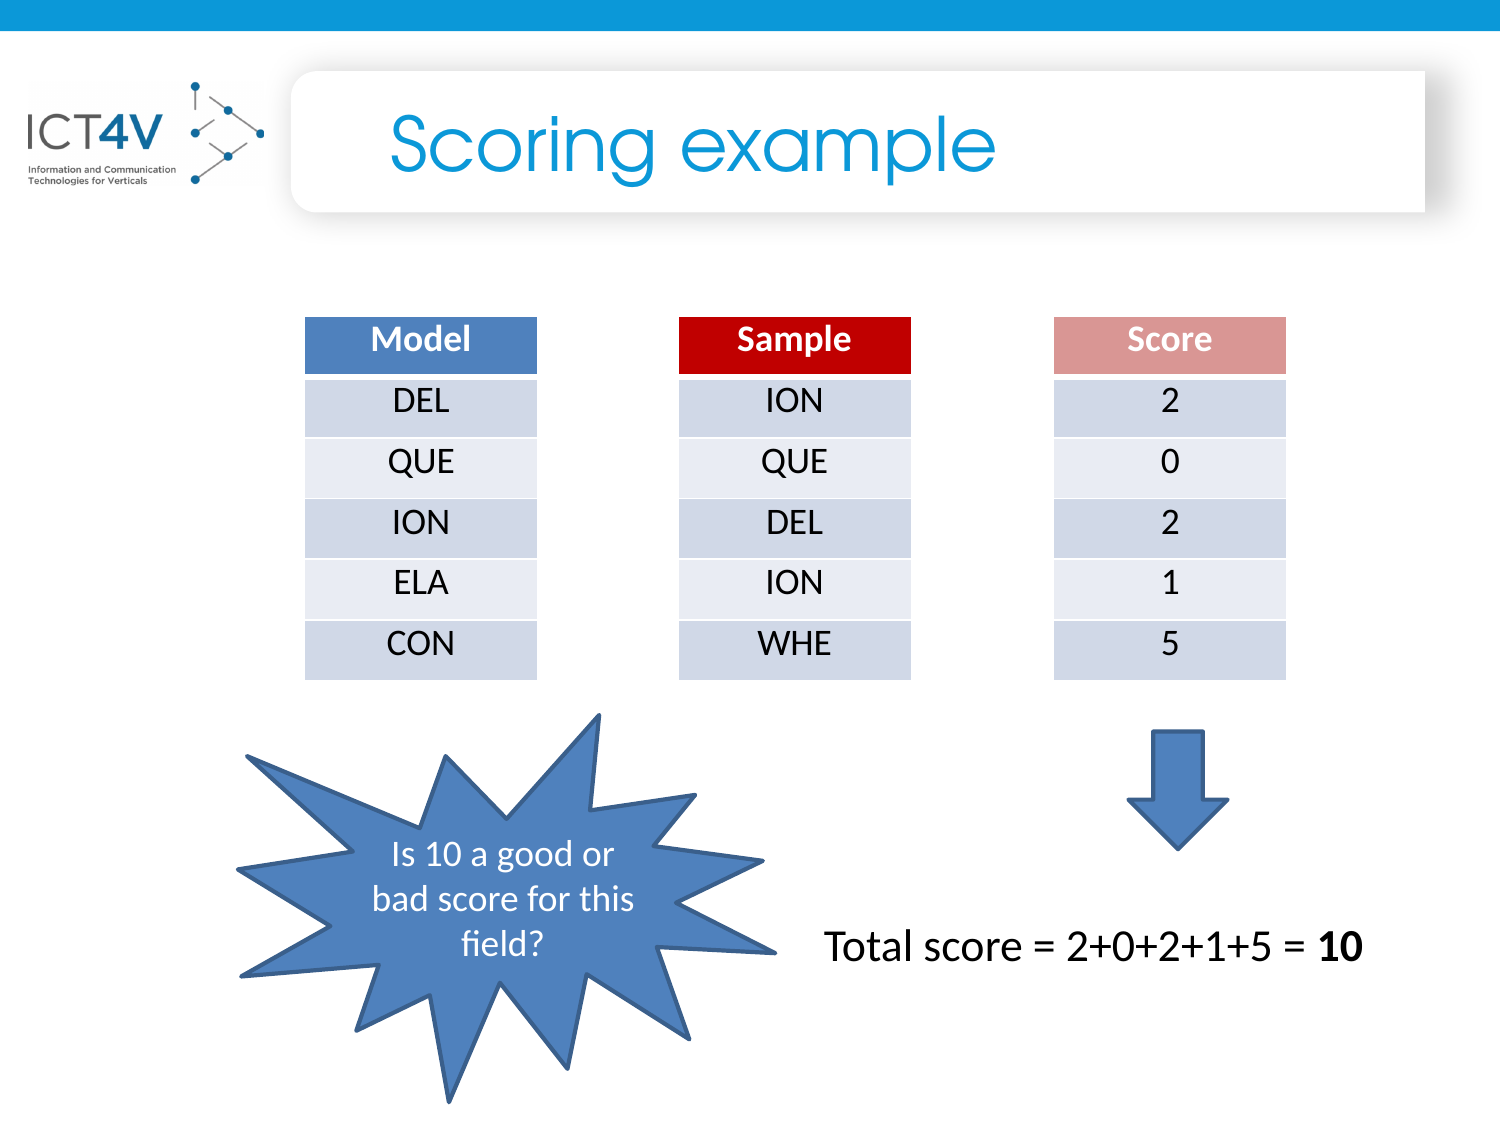

# Scoring example
| Model |
| --- |
| DEL |
| QUE |
| ION |
| ELA |
| CON |
| Sample |
| --- |
| ION |
| QUE |
| DEL |
| ION |
| WHE |
| Score |
| --- |
| 2 |
| 0 |
| 2 |
| 1 |
| 5 |
Is 10 a good or bad score for this field?

Total score = 2+0+2+1+5 = 10